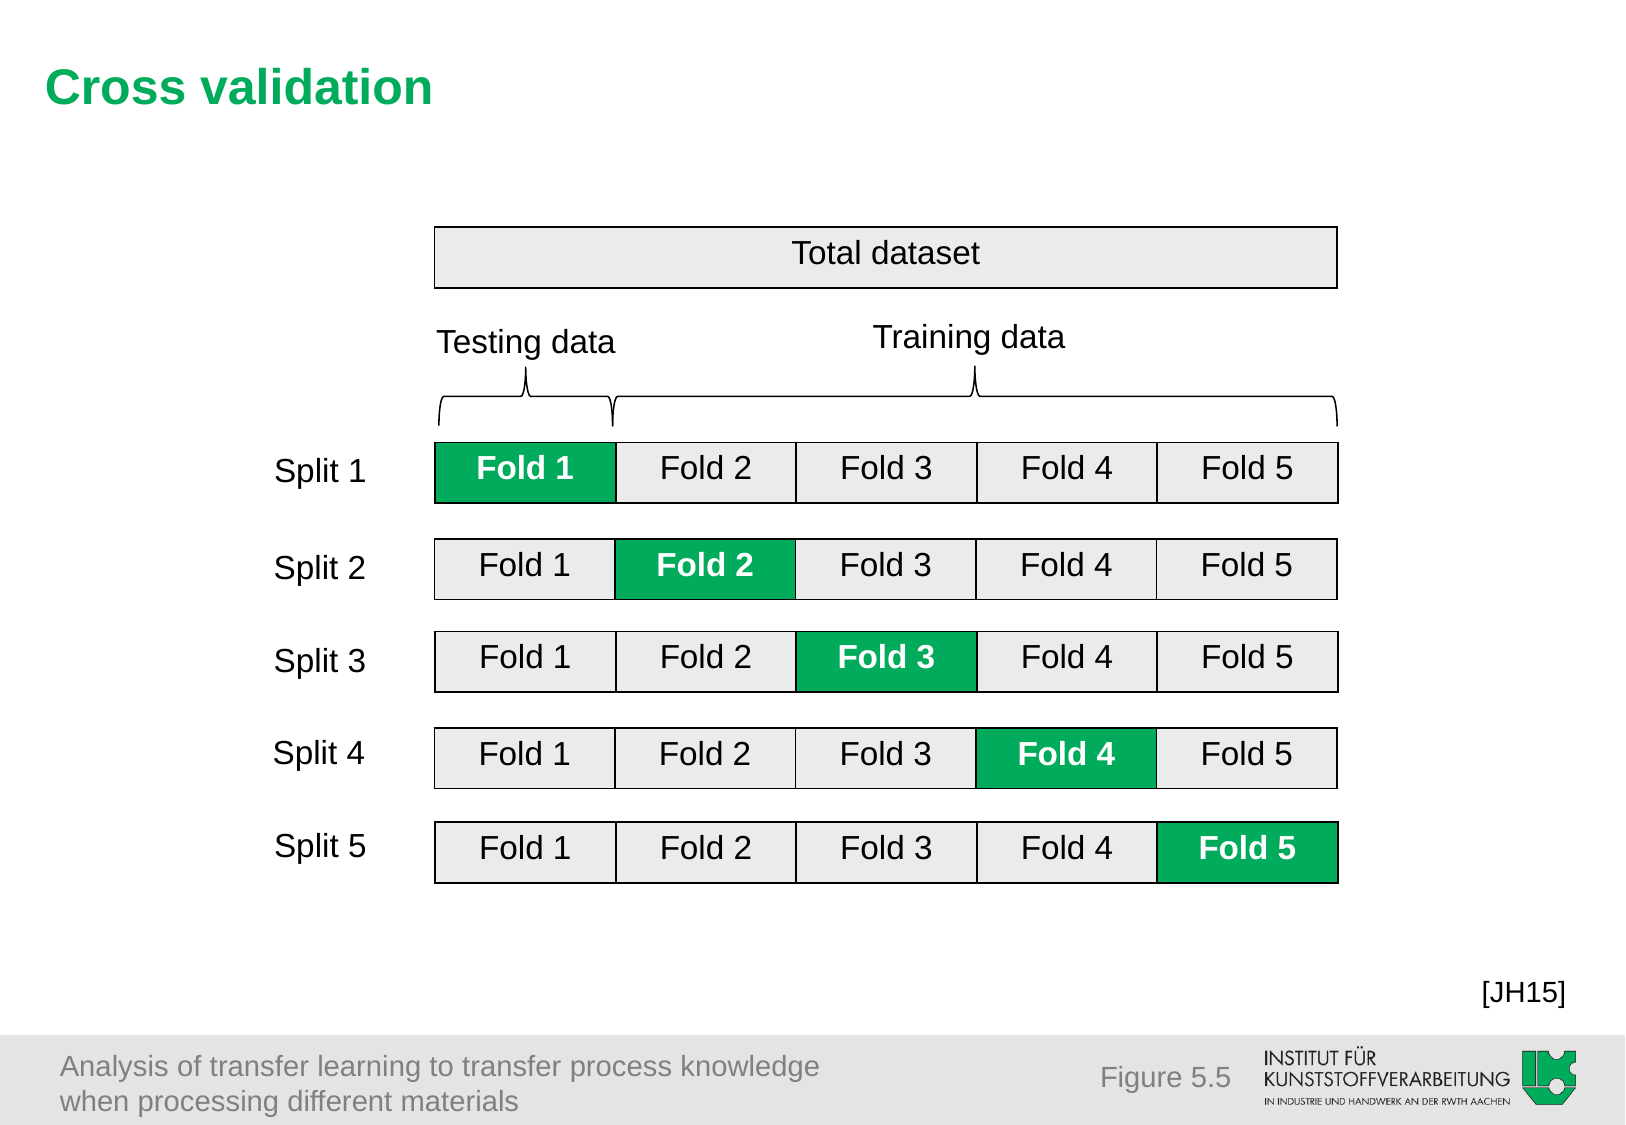

# Cross validation

Cross validation
| Total dataset |
| --- |
Training data

Testing data
Split 1
| Fold 1 | Fold 2 | Fold 3 | Fold 4 | Fold 5 |
| --- | --- | --- | --- | --- |
Split 2
| Fold 1 | Fold 2 | Fold 3 | Fold 4 | Fold 5 |
| --- | --- | --- | --- | --- |
Split 3
| Fold 1 | Fold 2 | Fold 3 | Fold 4 | Fold 5 |
| --- | --- | --- | --- | --- |
Split 4
| Fold 1 | Fold 2 | Fold 3 | Fold 4 | Fold 5 |
| --- | --- | --- | --- | --- |
Split 5
| Fold 1 | Fold 2 | Fold 3 | Fold 4 | Fold 5 |
| --- | --- | --- | --- | --- |
[JH15]
Figure 5.5